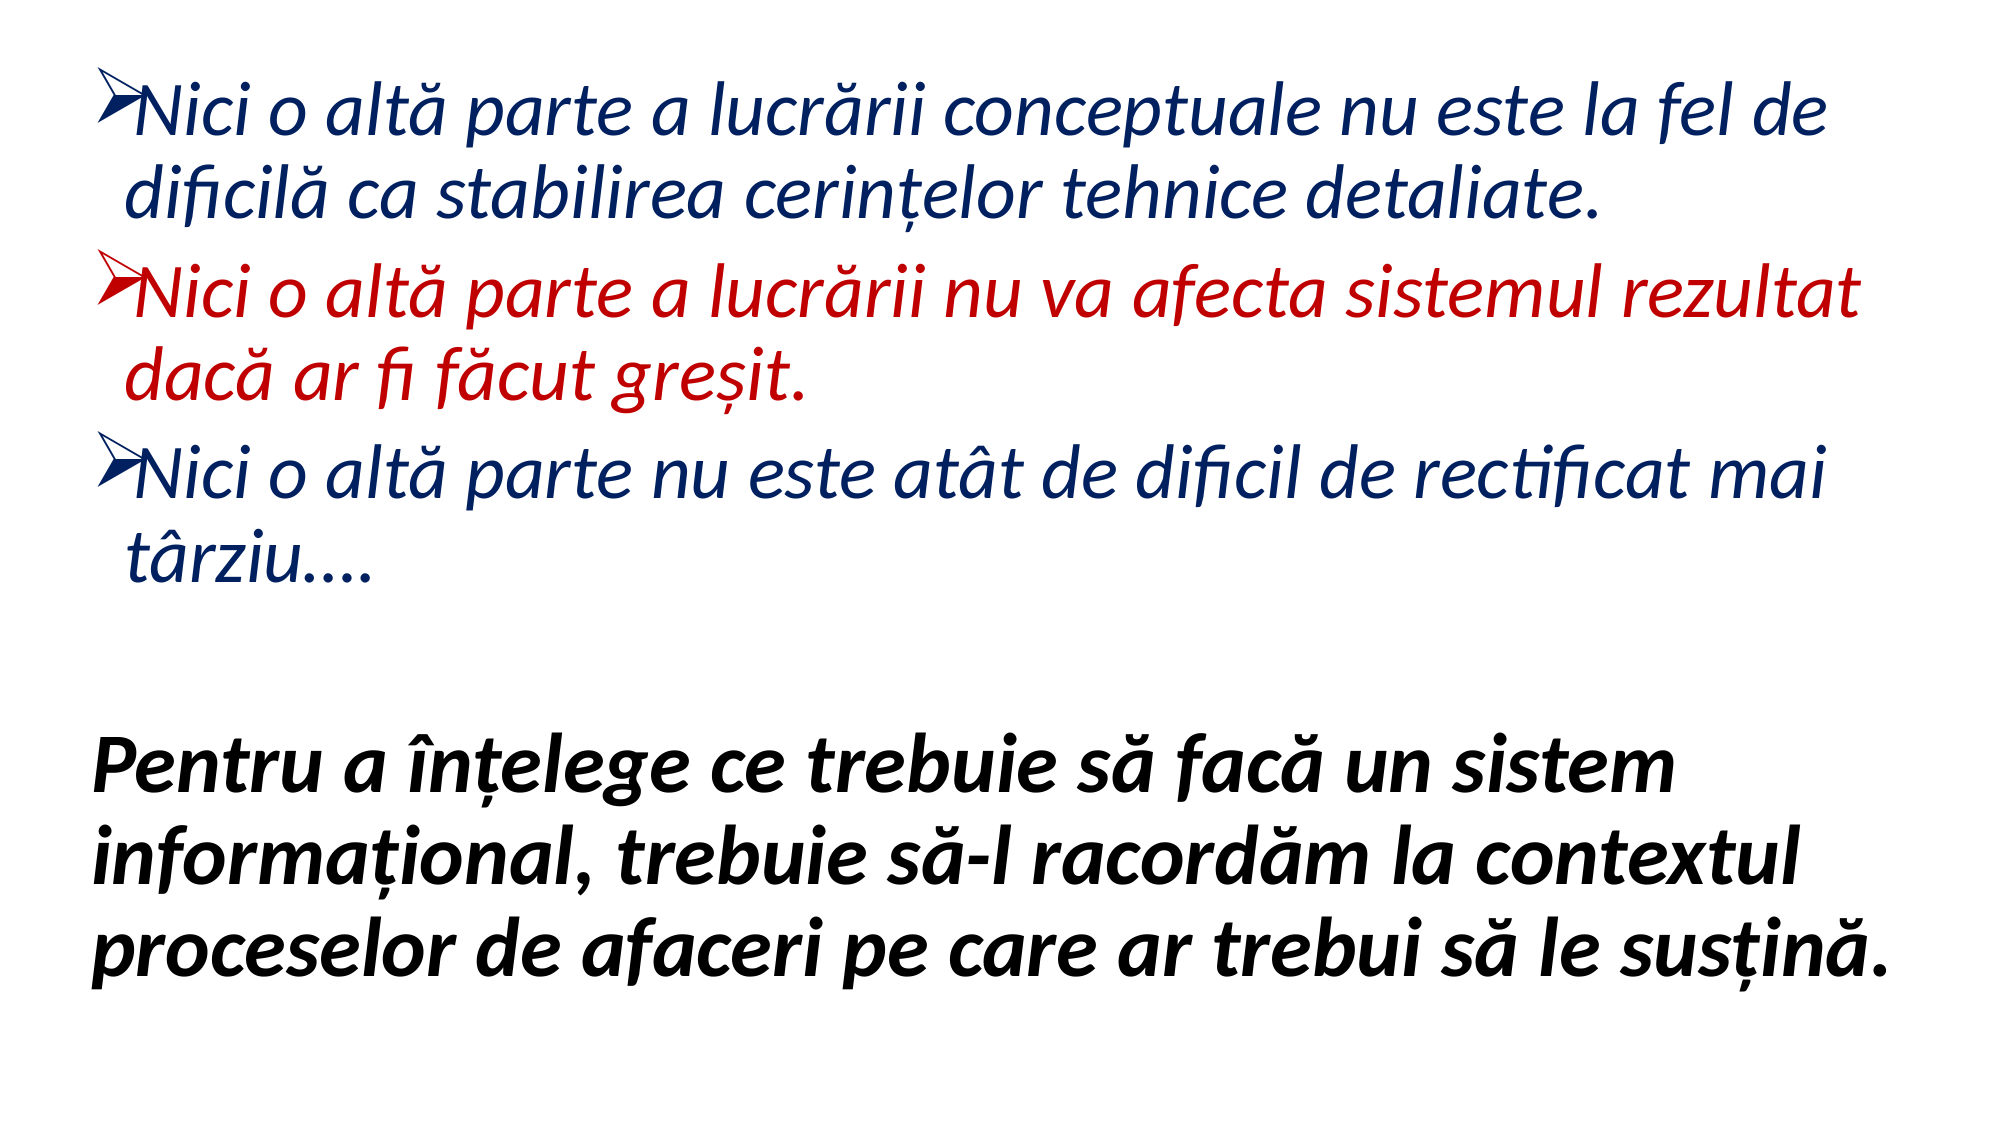

Nici o altă parte a lucrării conceptuale nu este la fel de dificilă ca stabilirea cerințelor tehnice detaliate.
Nici o altă parte a lucrării nu va afecta sistemul rezultat dacă ar fi făcut greșit.
Nici o altă parte nu este atât de dificil de rectificat mai târziu….

Pentru a înțelege ce trebuie să facă un sistem informațional, trebuie să-l racordăm la contextul proceselor de afaceri pe care ar trebui să le susțină.